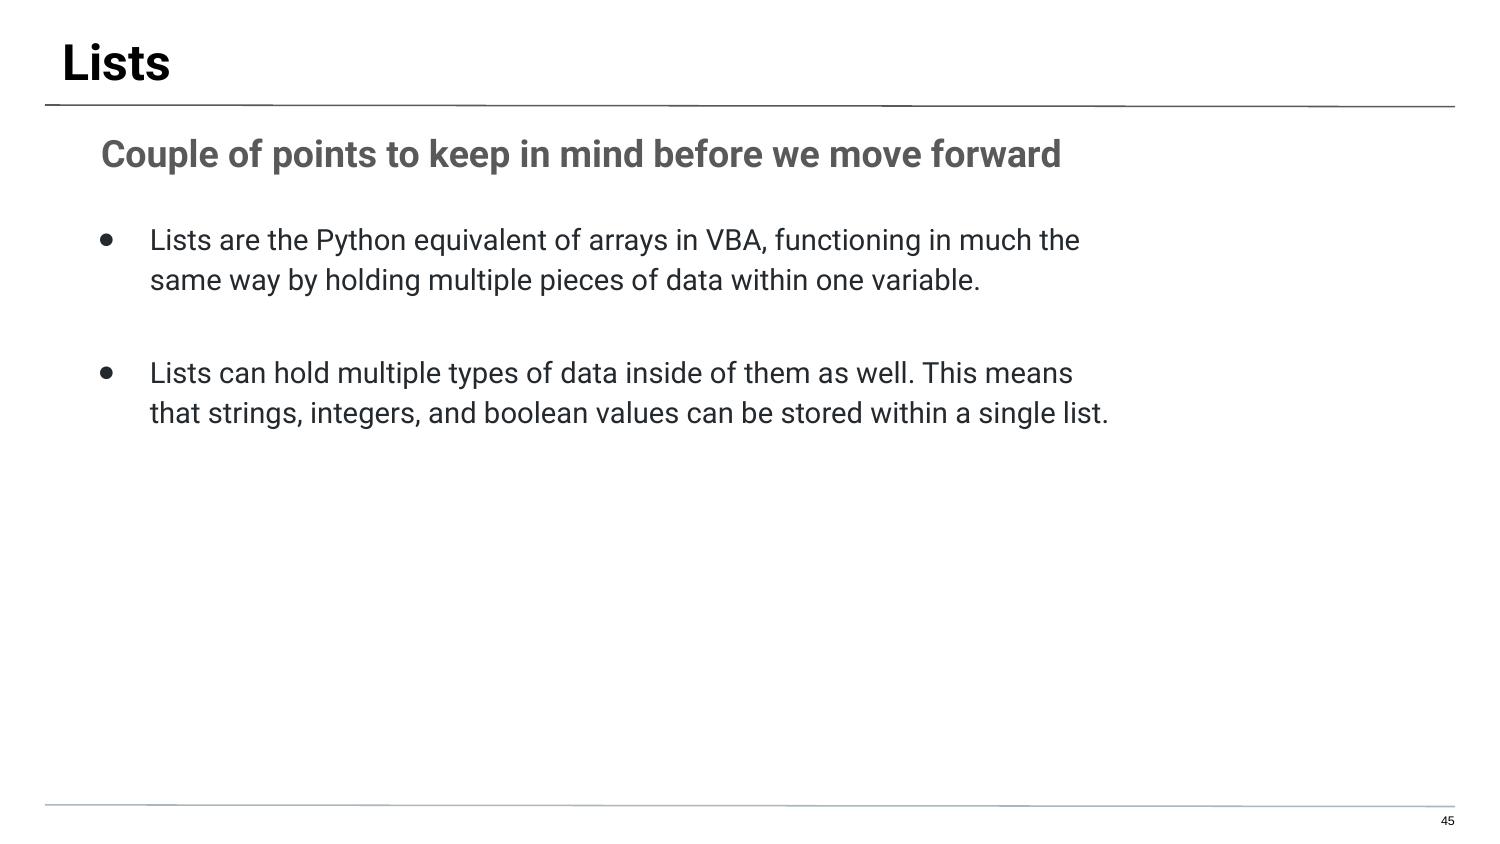

# Lists

Couple of points to keep in mind before we move forward
Lists are the Python equivalent of arrays in VBA, functioning in much the same way by holding multiple pieces of data within one variable.

Lists can hold multiple types of data inside of them as well. This means that strings, integers, and boolean values can be stored within a single list.

45